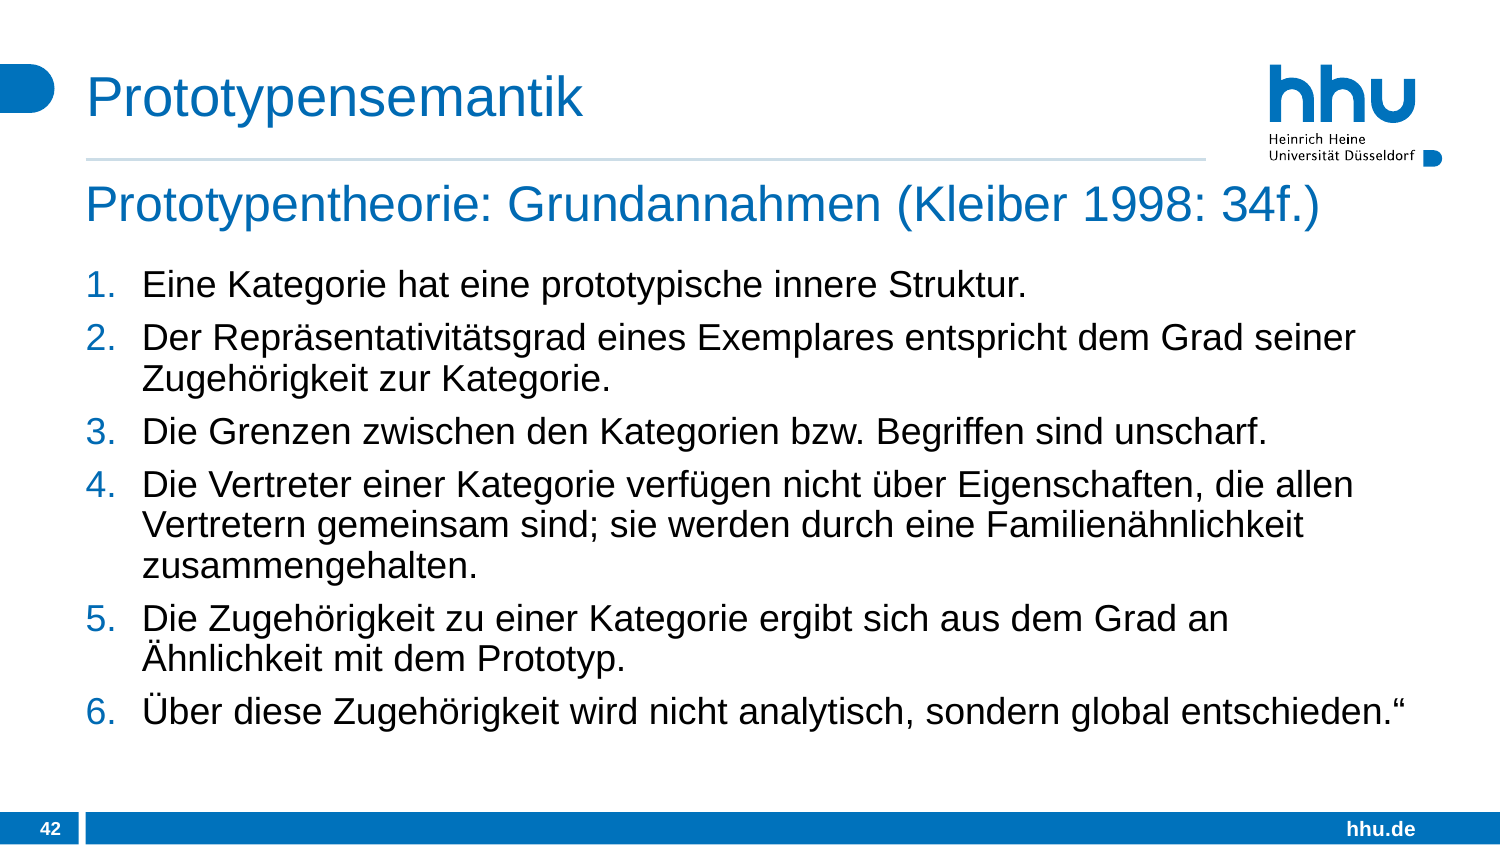

# Prototypensemantik
Prototypentheorie: Grundannahmen (Kleiber 1998: 34f.)
Eine Kategorie hat eine prototypische innere Struktur.
Der Repräsentativitätsgrad eines Exemplares entspricht dem Grad seiner Zugehörigkeit zur Kategorie.
Die Grenzen zwischen den Kategorien bzw. Begriffen sind unscharf.
Die Vertreter einer Kategorie verfügen nicht über Eigenschaften, die allen Vertretern gemeinsam sind; sie werden durch eine Familienähnlichkeit zusammengehalten.
Die Zugehörigkeit zu einer Kategorie ergibt sich aus dem Grad an Ähnlichkeit mit dem Prototyp.
Über diese Zugehörigkeit wird nicht analytisch, sondern global entschieden.“

42